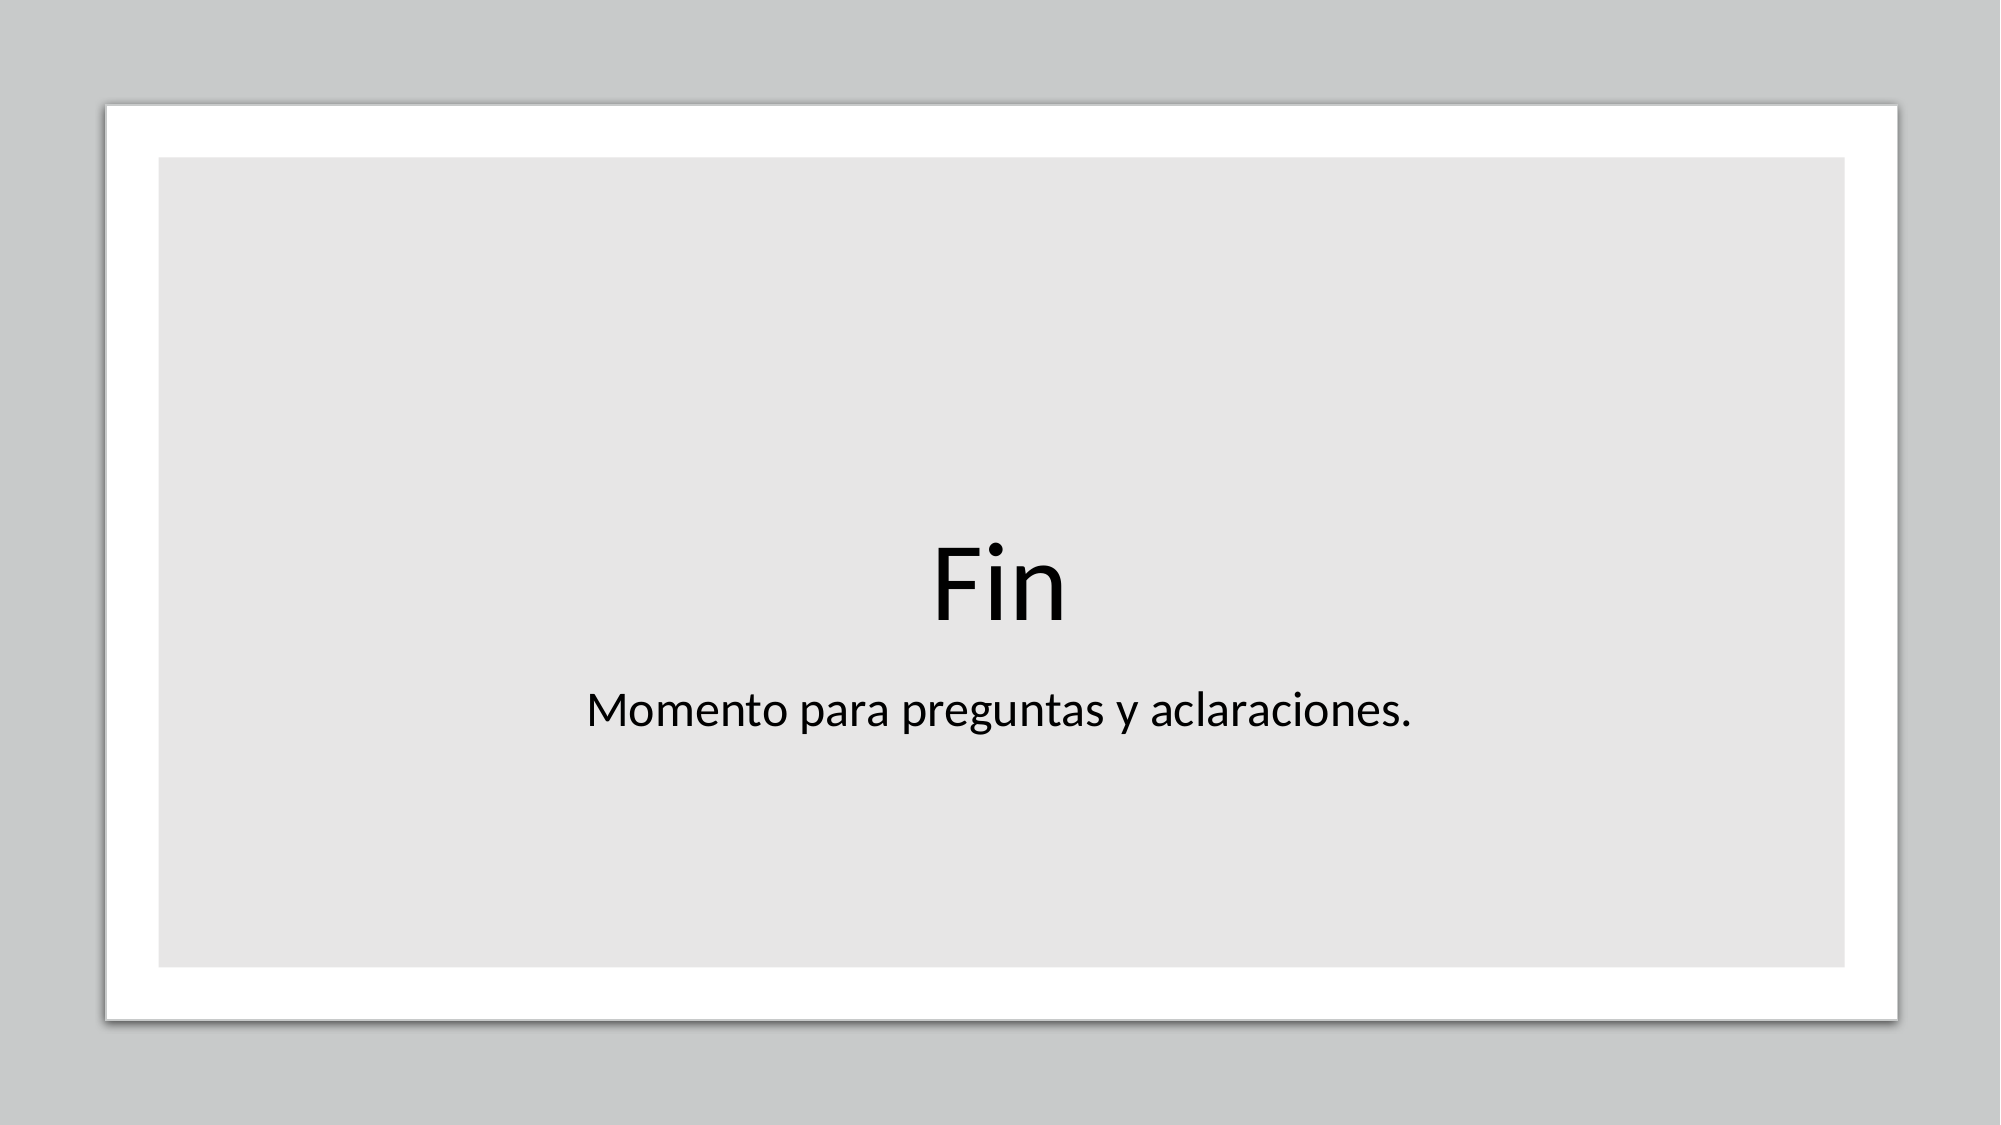

# Fin
Momento para preguntas y aclaraciones.